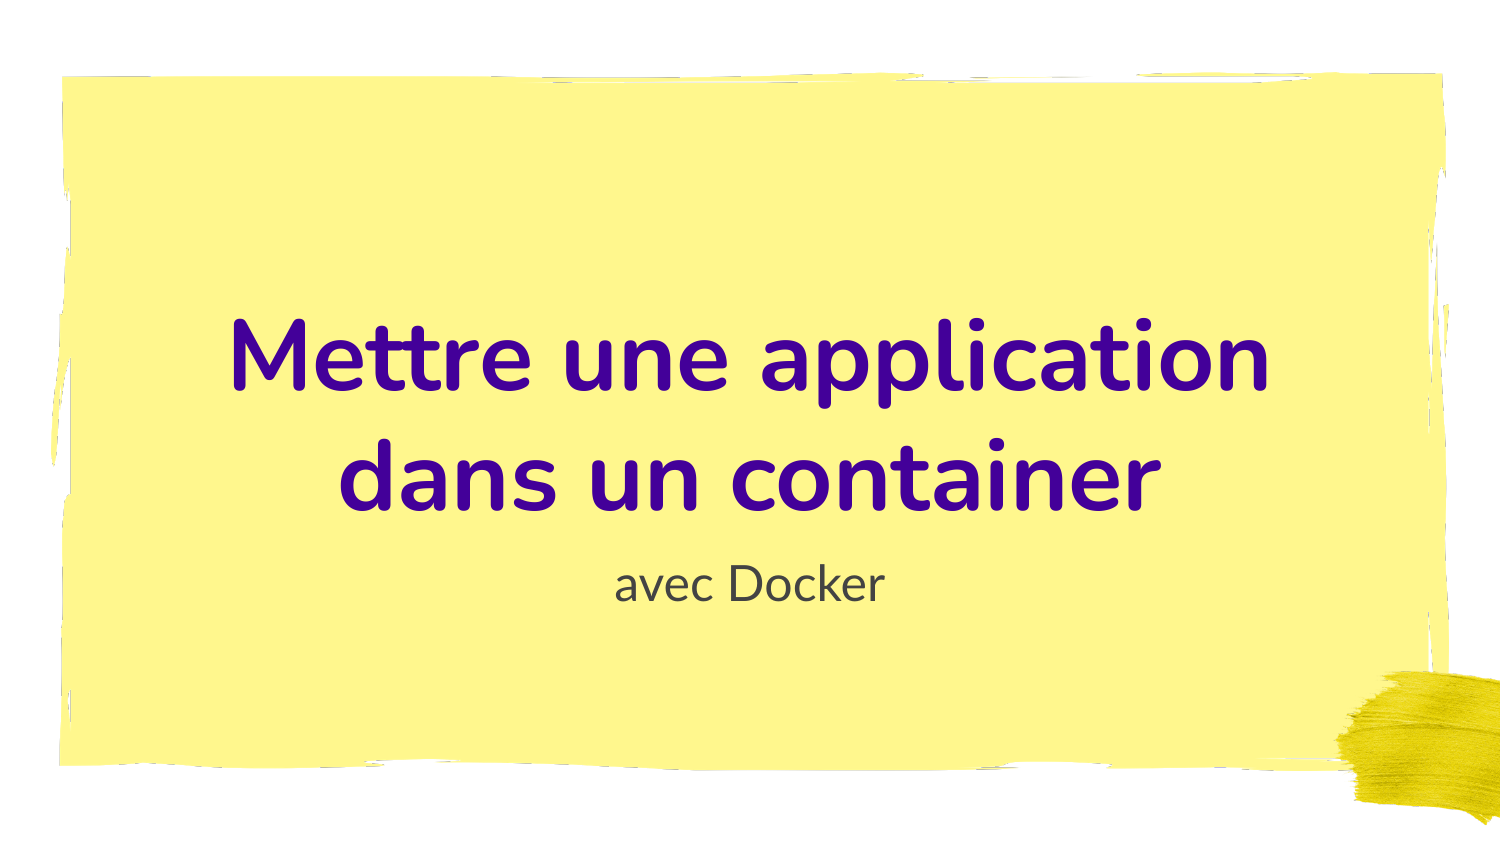

# Mettre une application dans un container
avec Docker